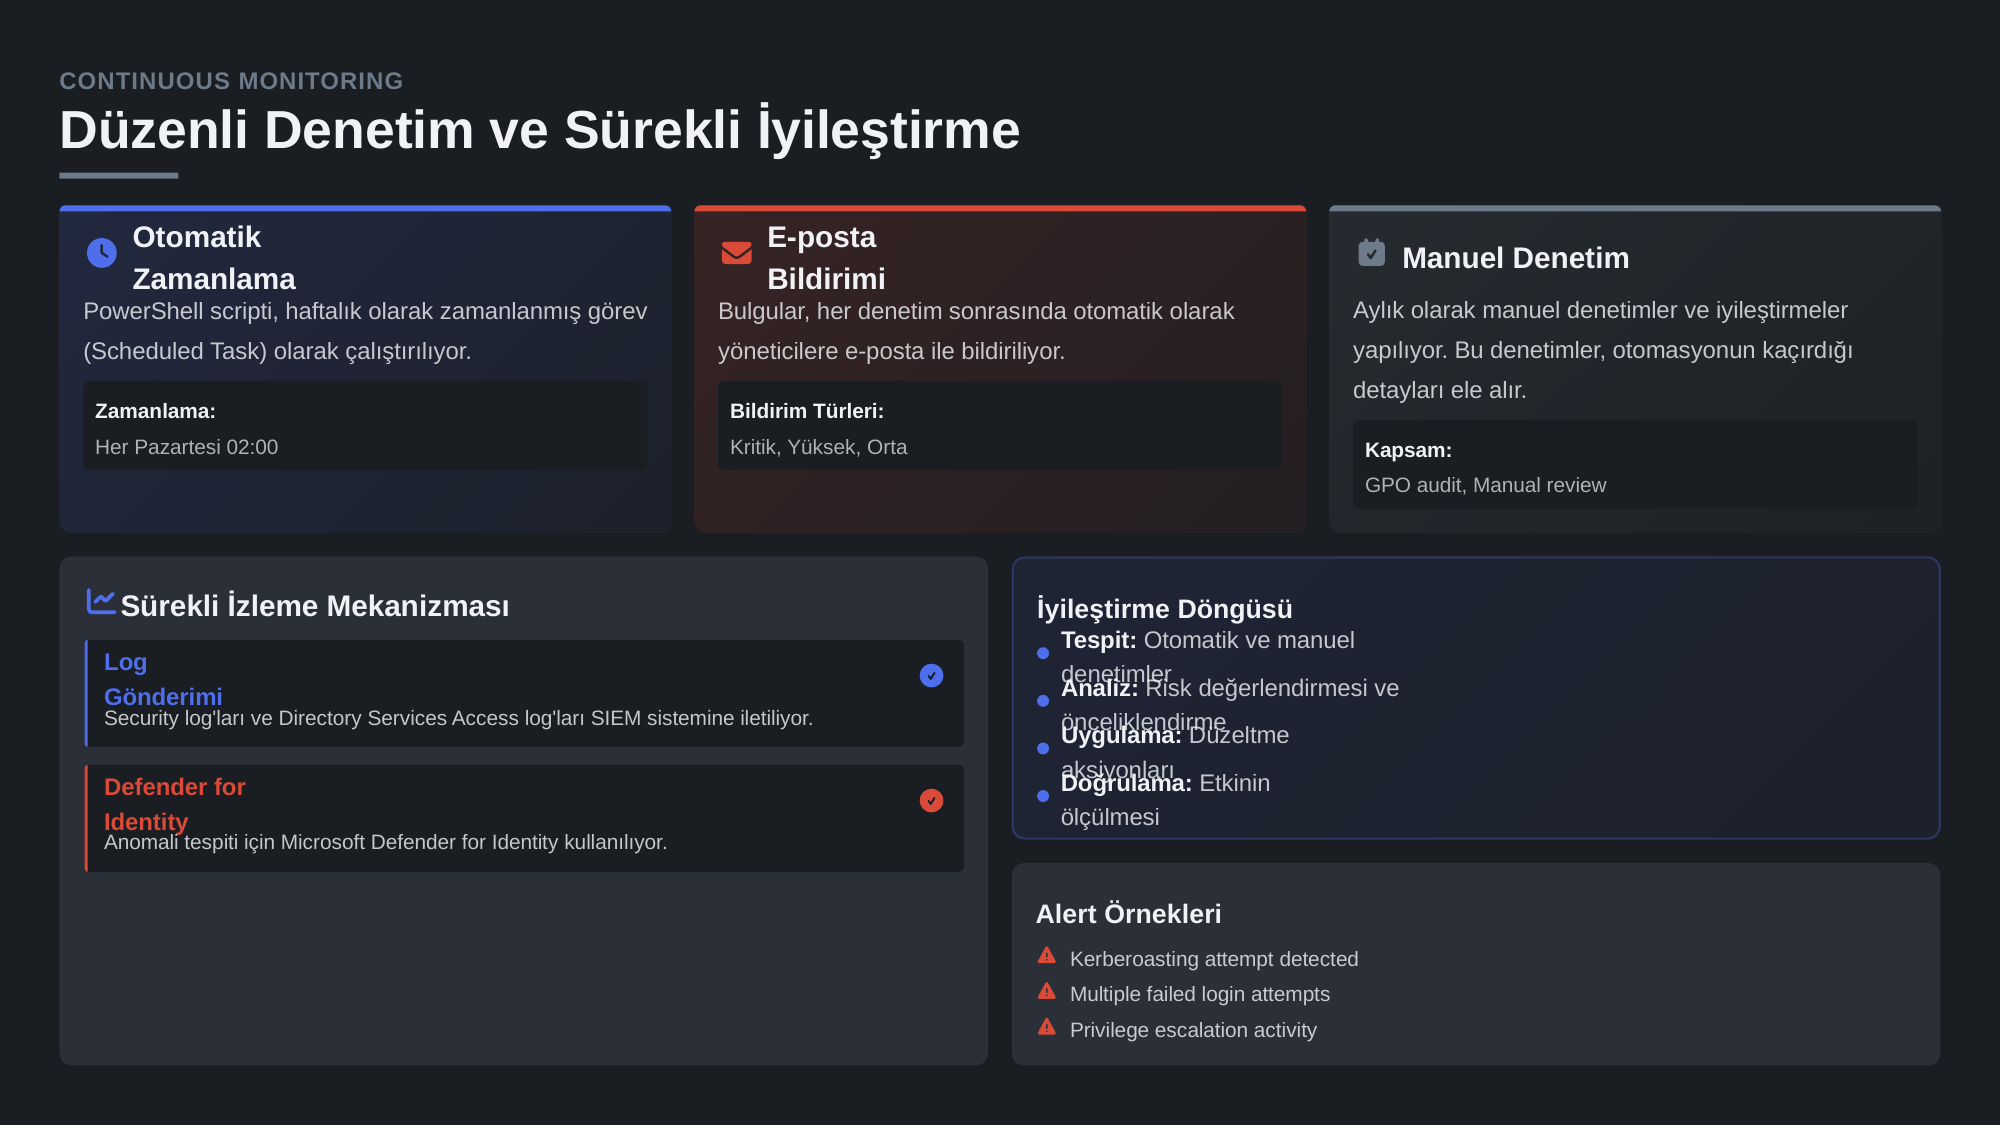

CONTINUOUS MONITORING
Düzenli Denetim ve Sürekli İyileştirme

Otomatik Zamanlama
E-posta Bildirimi
Manuel Denetim

PowerShell scripti, haftalık olarak zamanlanmış görev (Scheduled Task) olarak çalıştırılıyor.
Bulgular, her denetim sonrasında otomatik olarak yöneticilere e-posta ile bildiriliyor.
Aylık olarak manuel denetimler ve iyileştirmeler yapılıyor. Bu denetimler, otomasyonun kaçırdığı detayları ele alır.

Zamanlama:
Bildirim Türleri:

Her Pazartesi 02:00
Kritik, Yüksek, Orta
Kapsam:
GPO audit, Manual review

Sürekli İzleme Mekanizması
İyileştirme Döngüsü

Tespit: Otomatik ve manuel denetimler

Log Gönderimi

Analiz: Risk değerlendirmesi ve önceliklendirme

Security log'ları ve Directory Services Access log'ları SIEM sistemine iletiliyor.
Uygulama: Düzeltme aksiyonları

Doğrulama: Etkinin ölçülmesi
Defender for Identity

Anomali tespiti için Microsoft Defender for Identity kullanılıyor.

Alert Örnekleri
Kerberoasting attempt detected

Multiple failed login attempts

Privilege escalation activity